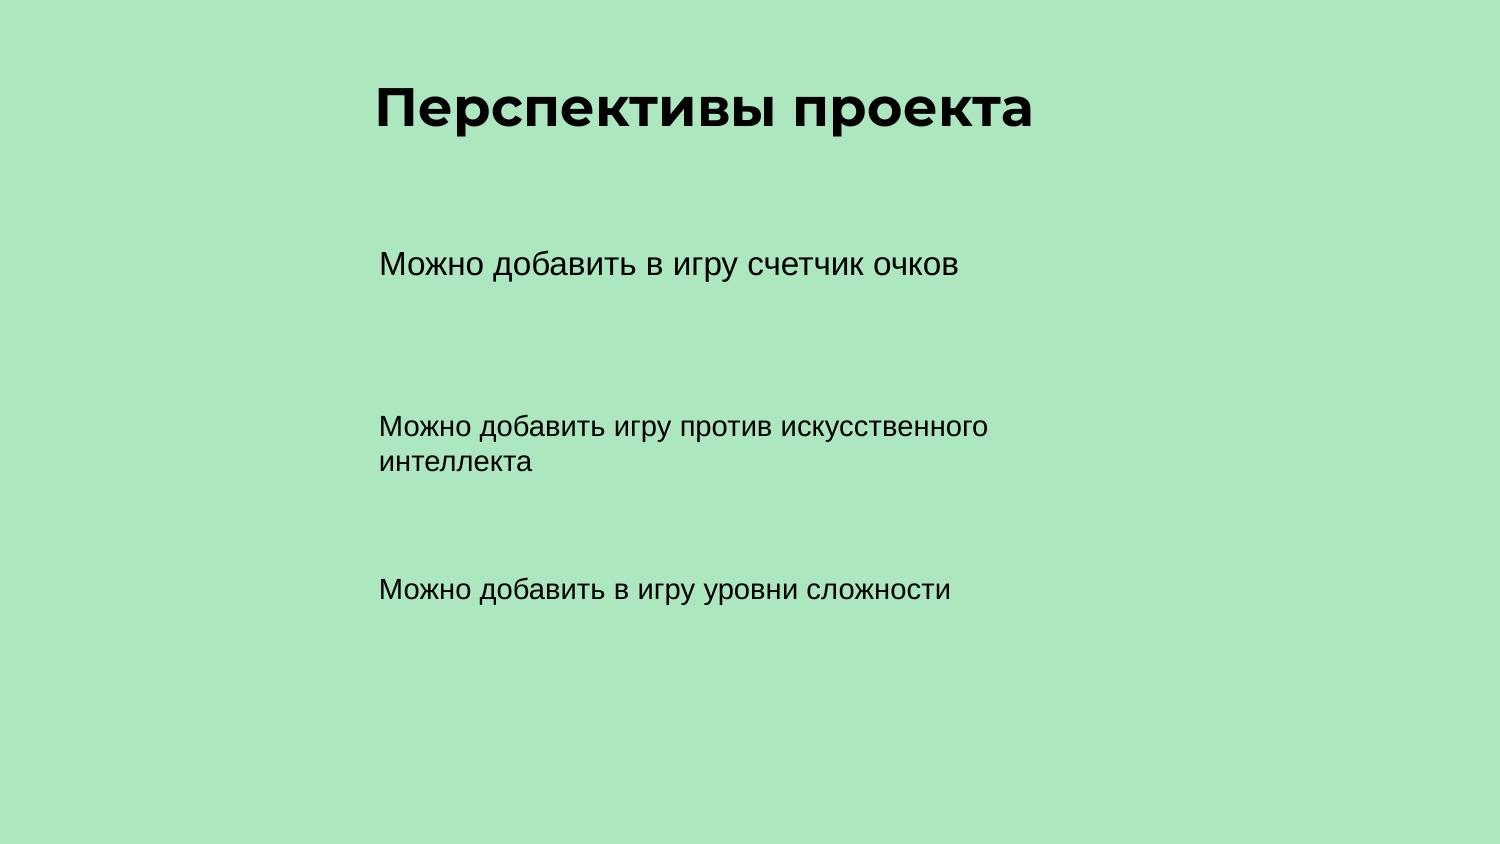

Перспективы проекта
Можно добавить в игру счетчик очков
Можно добавить игру против искусственного интеллекта
Можно добавить в игру уровни сложности